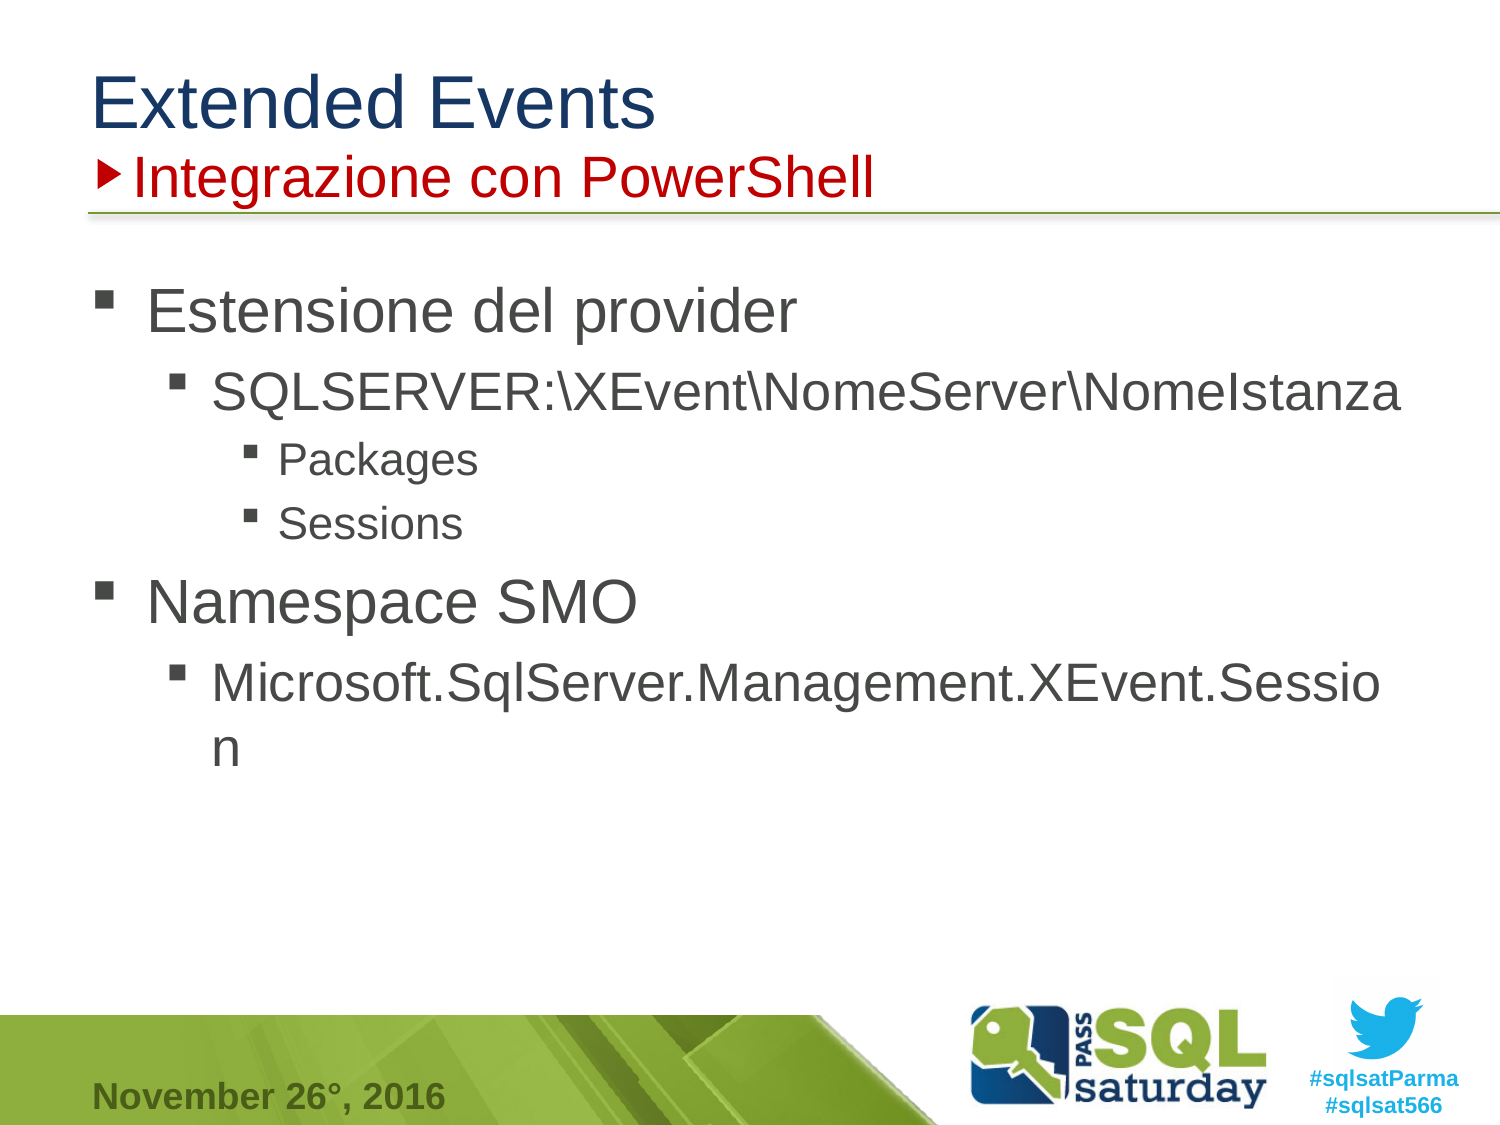

# Extended Events
Integrazione con PowerShell
Estensione del provider
SQLSERVER:\XEvent\NomeServer\NomeIstanza
Packages
Sessions
Namespace SMO
Microsoft.SqlServer.Management.XEvent.Session